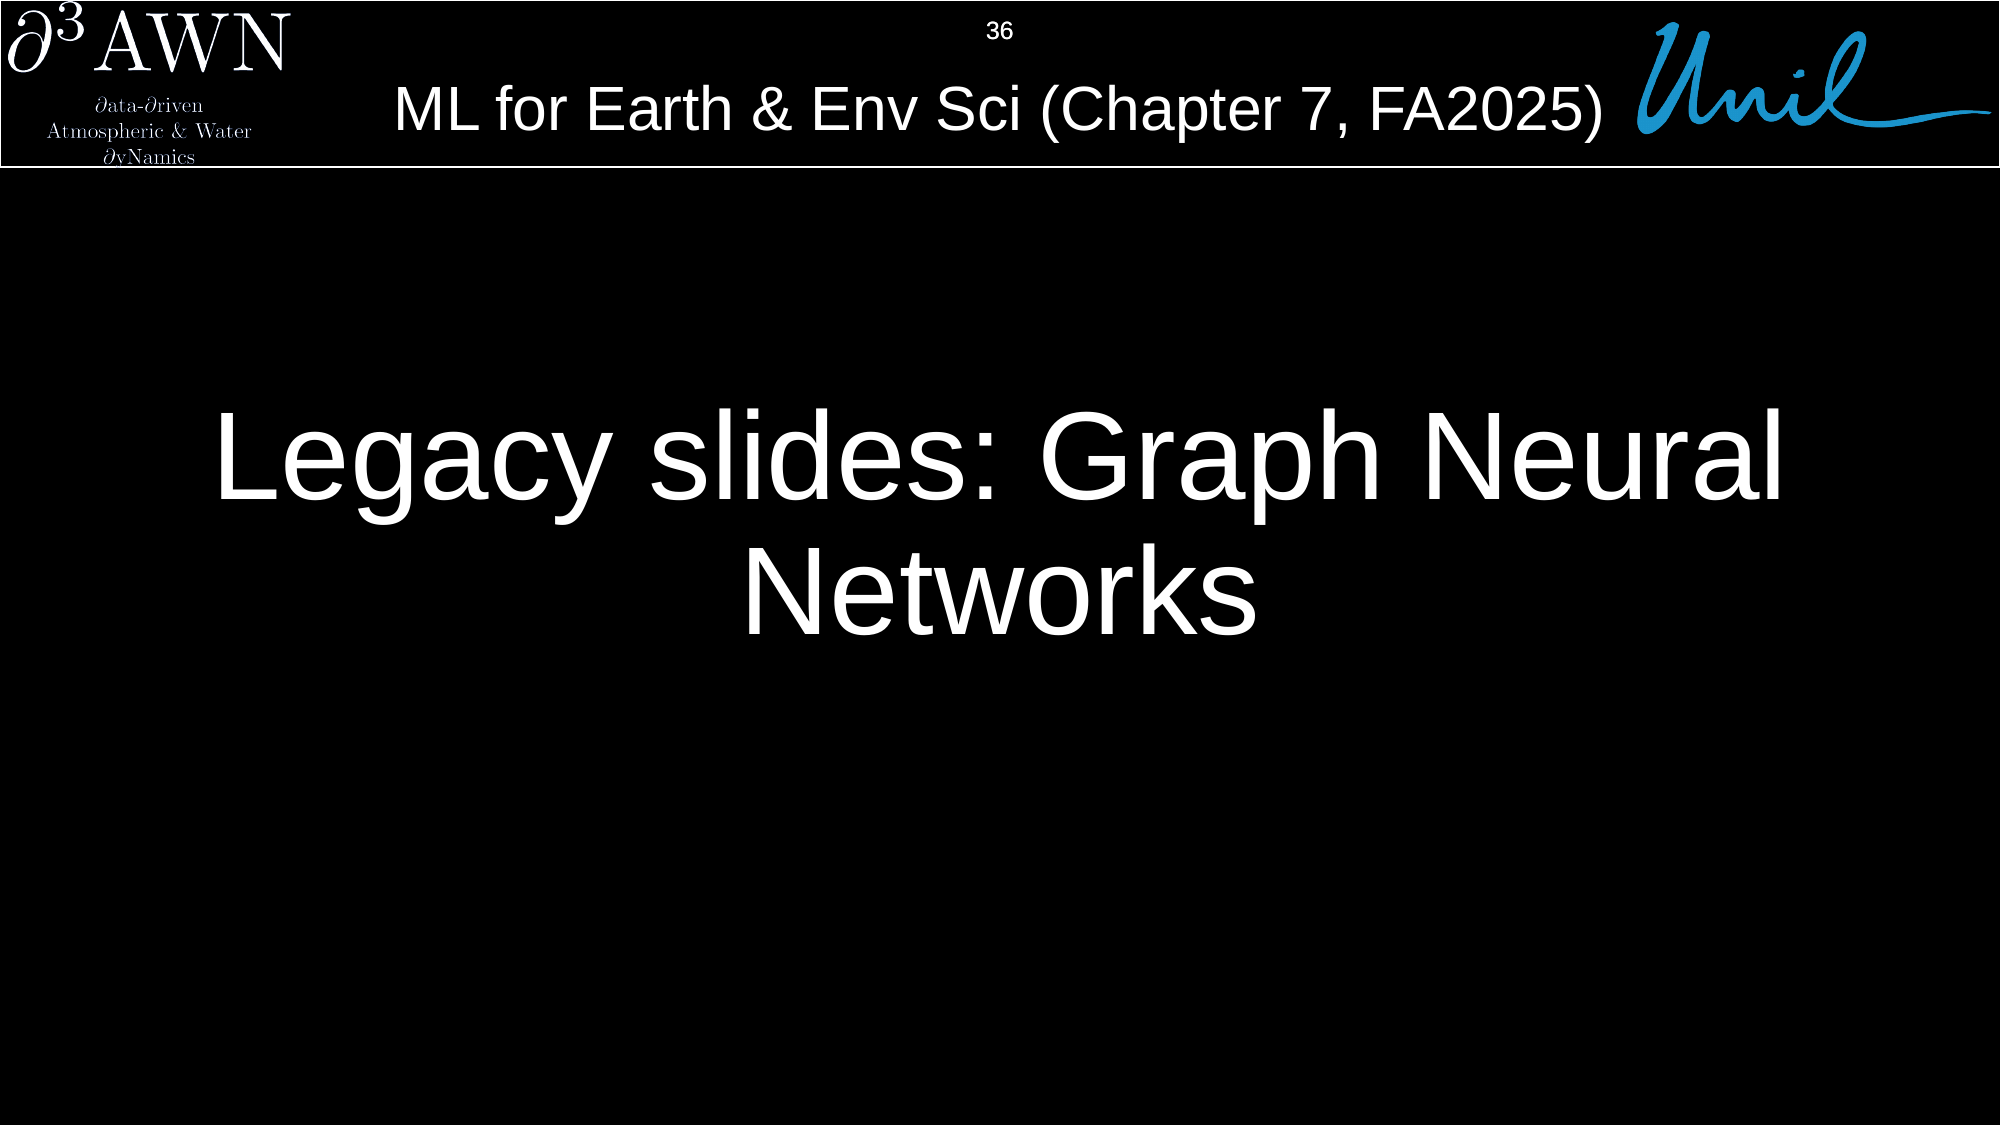

36
# Legacy slides: Graph Neural Networks